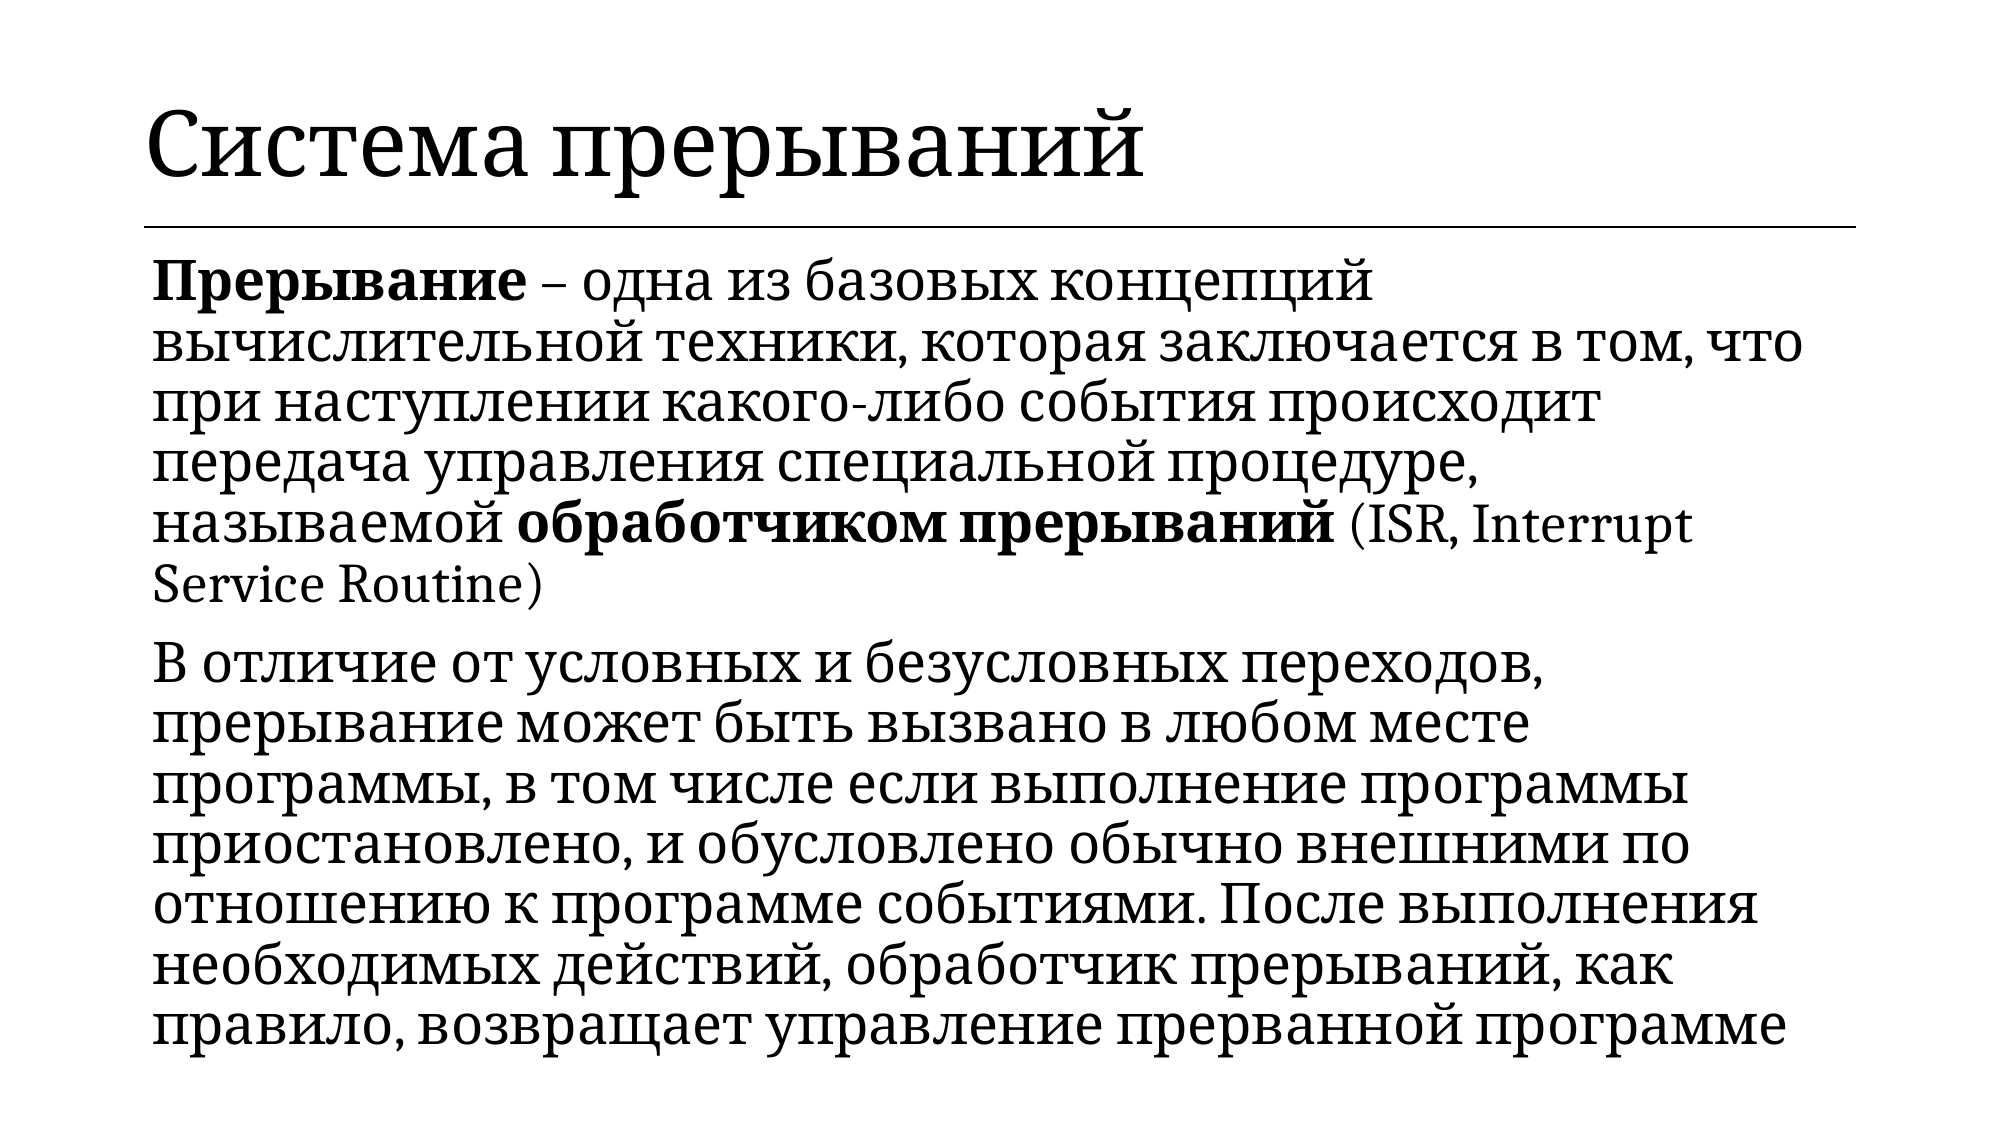

| Система прерываний |
| --- |
Прерывание – одна из базовых концепций вычислительной техники, которая заключается в том, что при наступлении какого-либо события происходит передача управления специальной процедуре, называемой обработчиком прерываний (ISR, Interrupt Service Routine)
В отличие от условных и безусловных переходов, прерывание может быть вызвано в любом месте программы, в том числе если выполнение программы приостановлено, и обусловлено обычно внешними по отношению к программе событиями. После выполнения необходимых действий, обработчик прерываний, как правило, возвращает управление прерванной программе